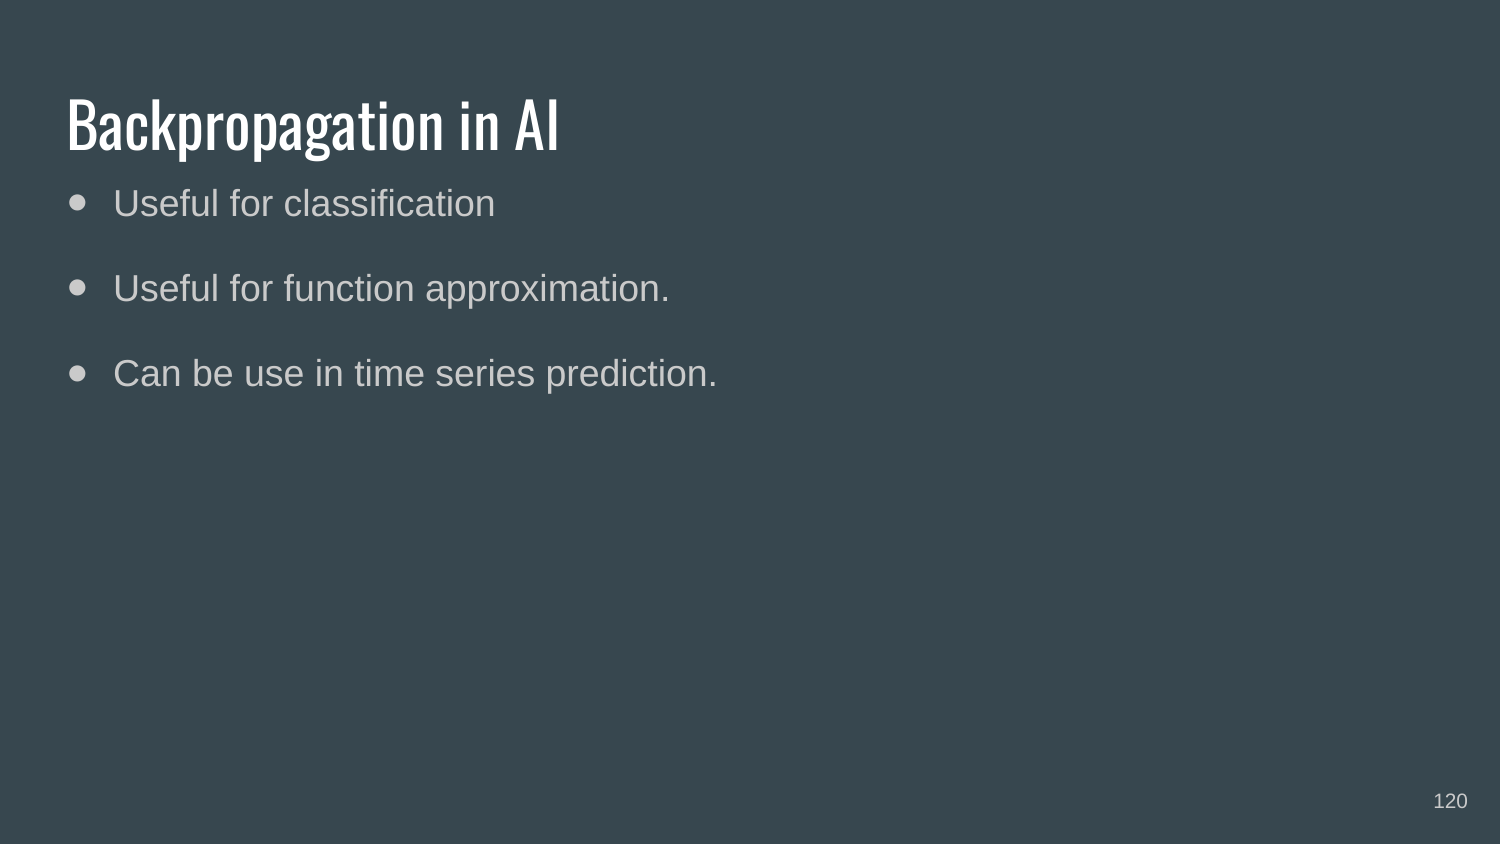

# Backpropagation in AI
Useful for classification
Useful for function approximation.
Can be use in time series prediction.

120